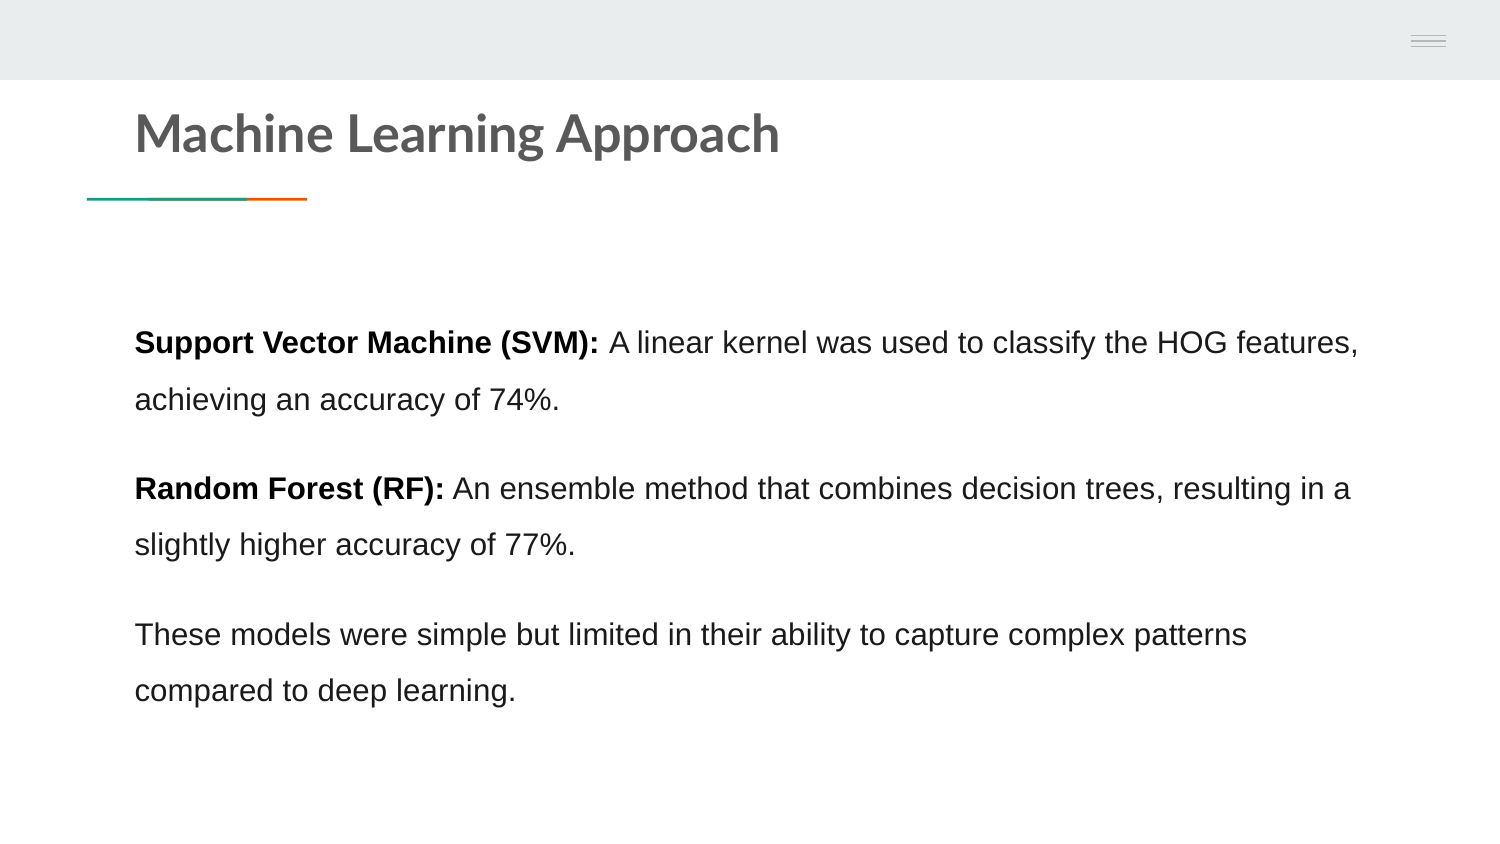

# Machine Learning Approach
Support Vector Machine (SVM): A linear kernel was used to classify the HOG features, achieving an accuracy of 74%.
Random Forest (RF): An ensemble method that combines decision trees, resulting in a slightly higher accuracy of 77%.
These models were simple but limited in their ability to capture complex patterns compared to deep learning.